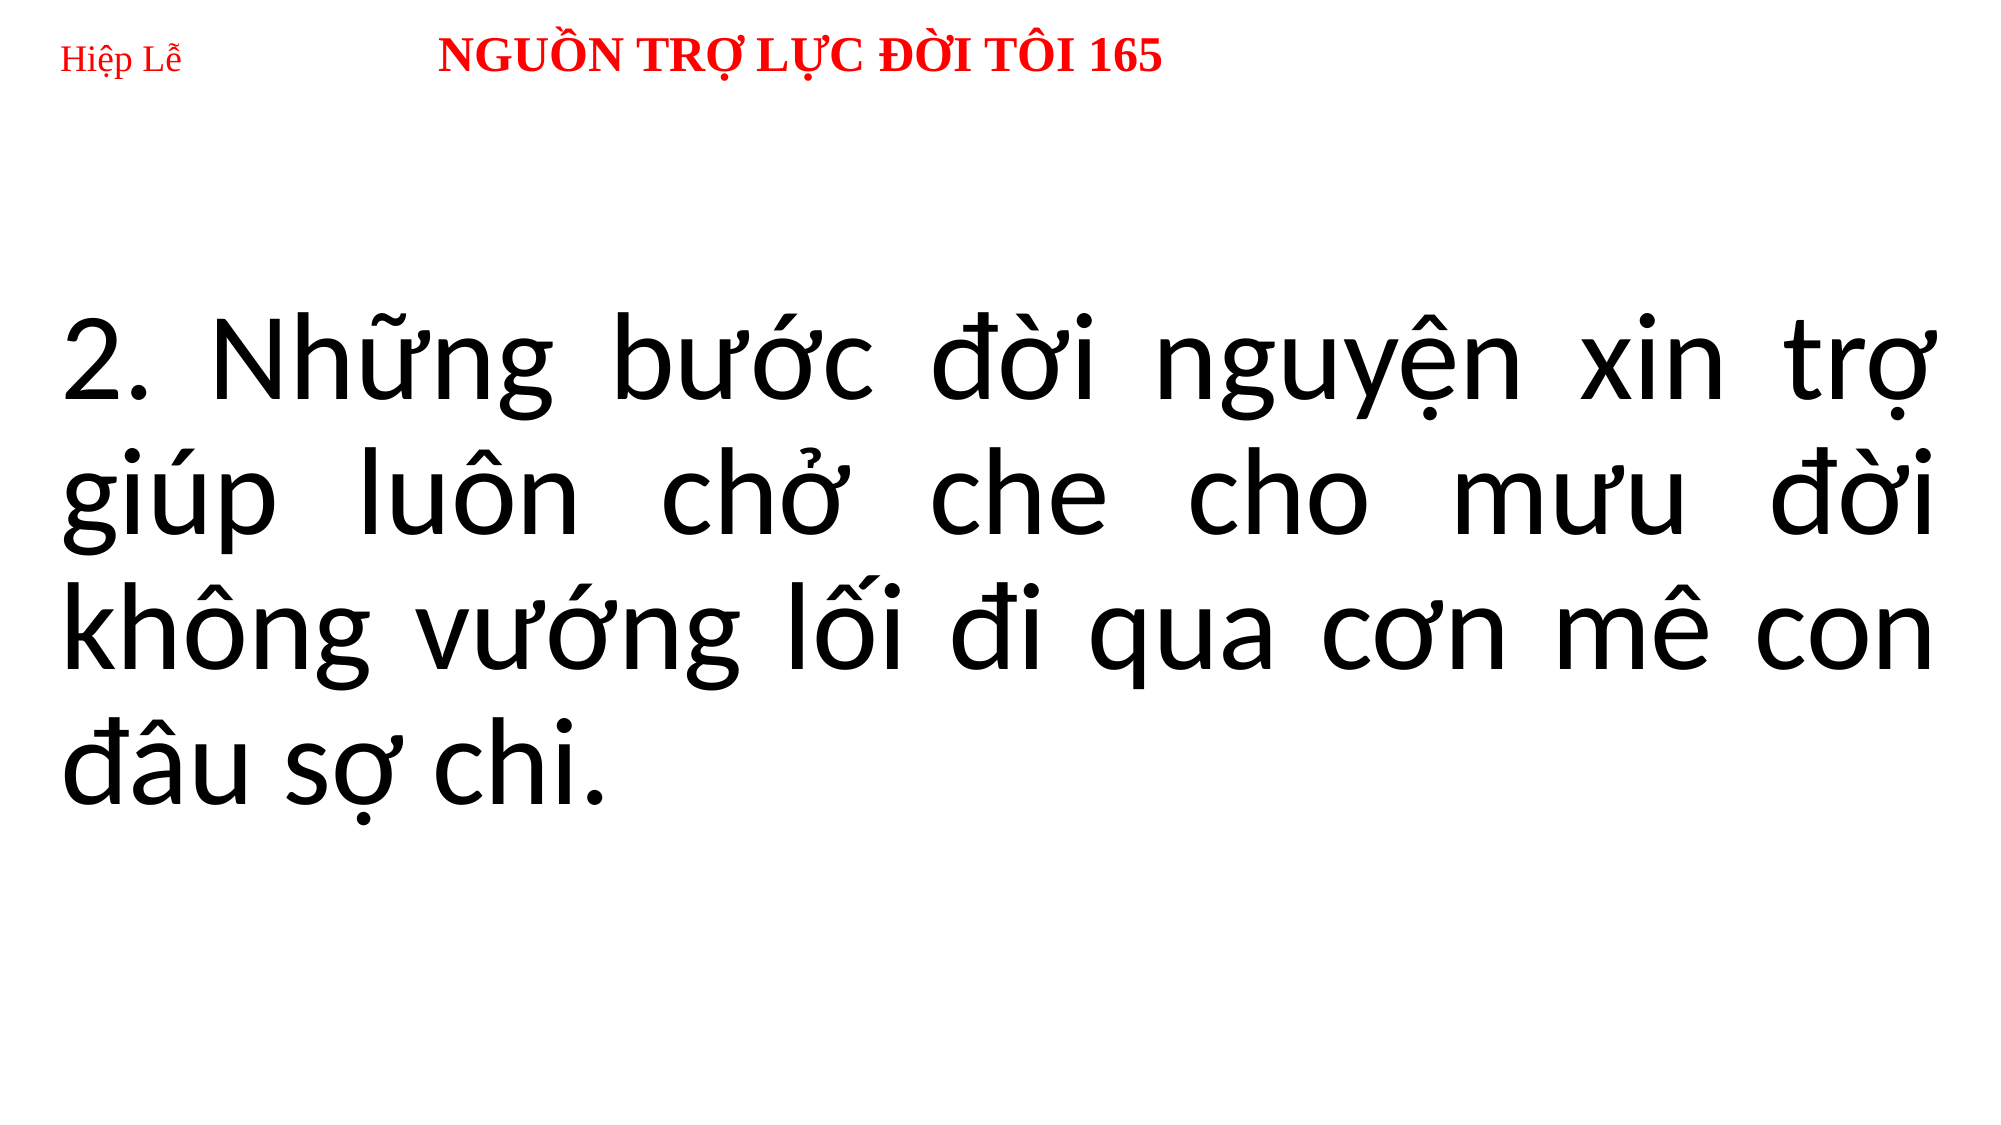

# Hiệp Lễ                           NGUỒN TRỢ LỰC ĐỜI TÔI 165
2. Những bước đời nguyện xin trợ giúp luôn chở che cho mưu đời không vướng lối đi qua cơn mê con đâu sợ chi.